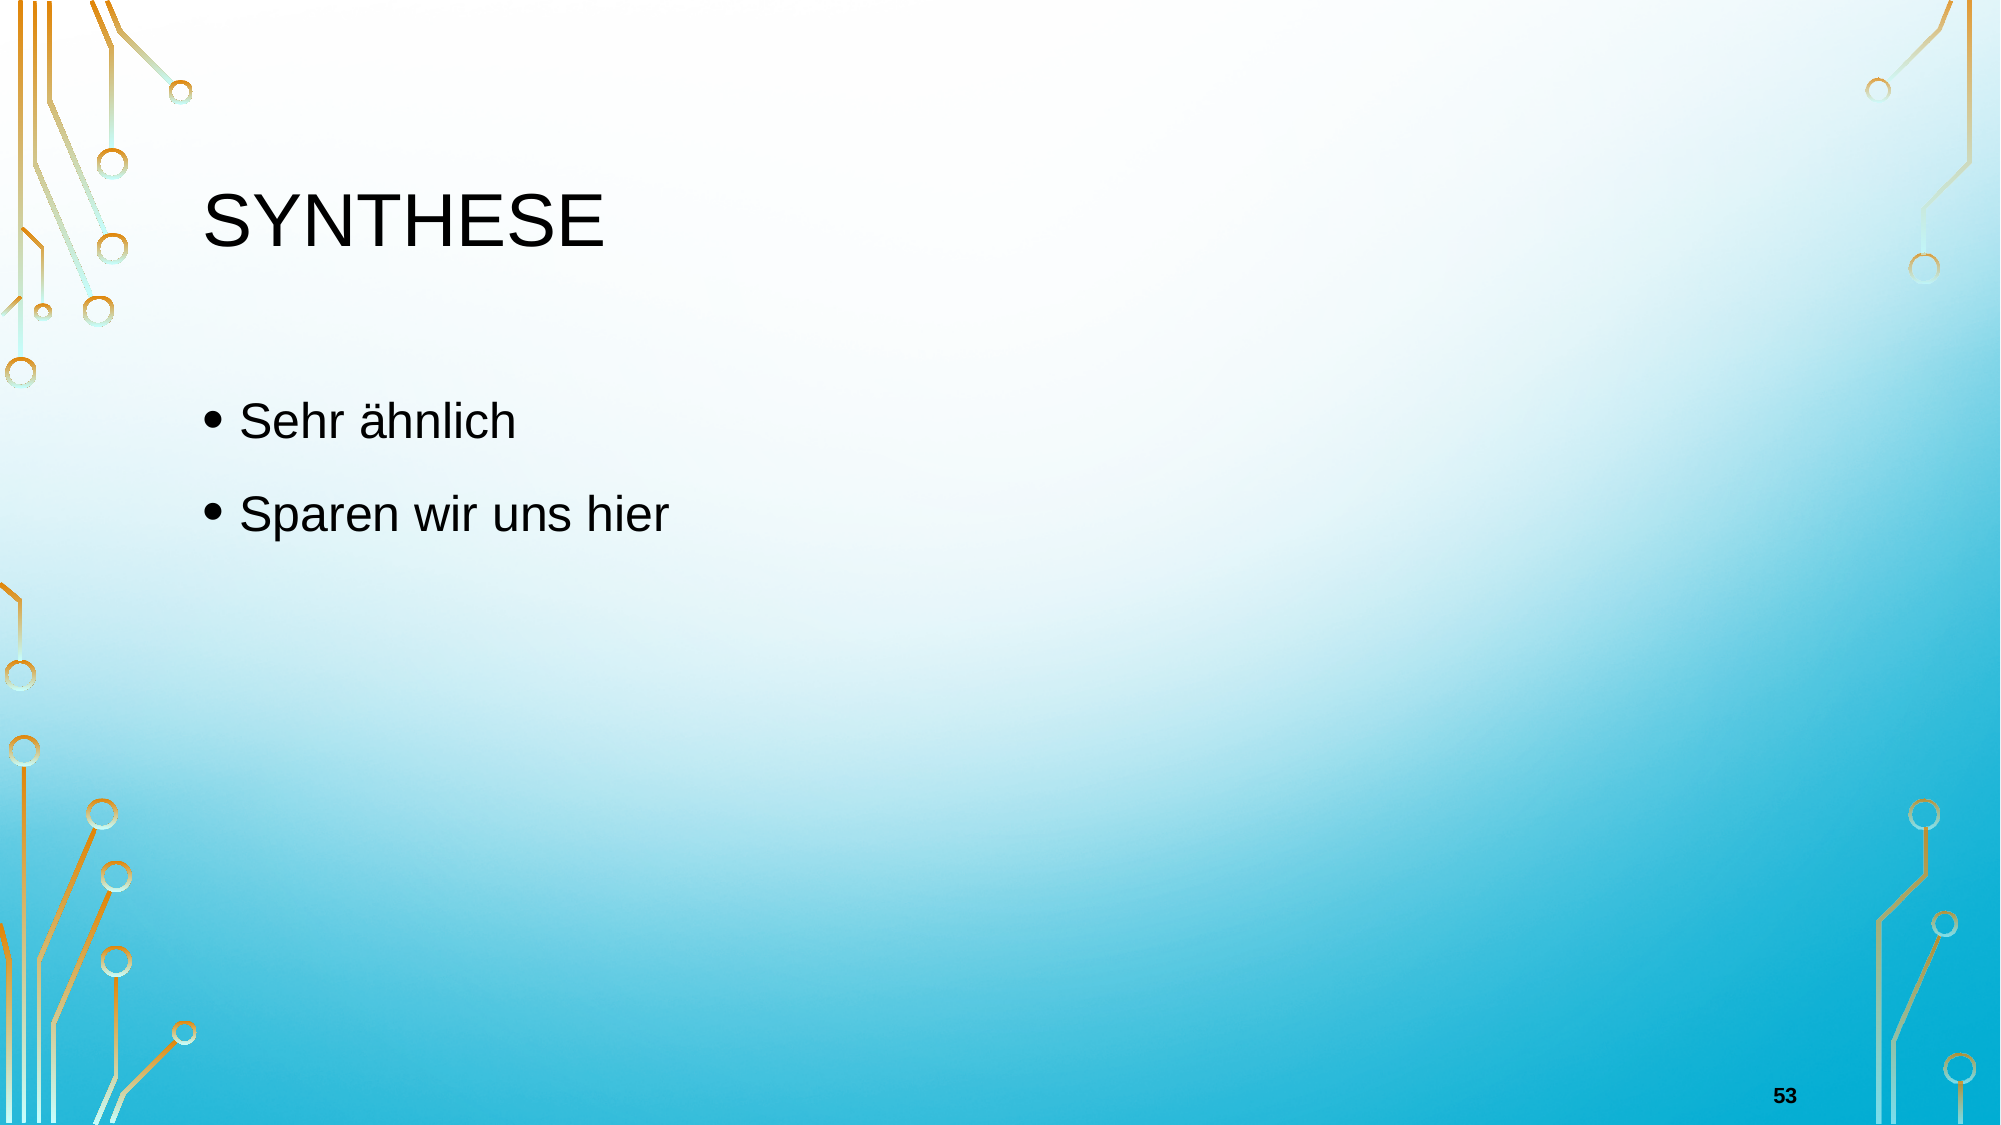

# Synthese
Sehr ähnlich
Sparen wir uns hier
53